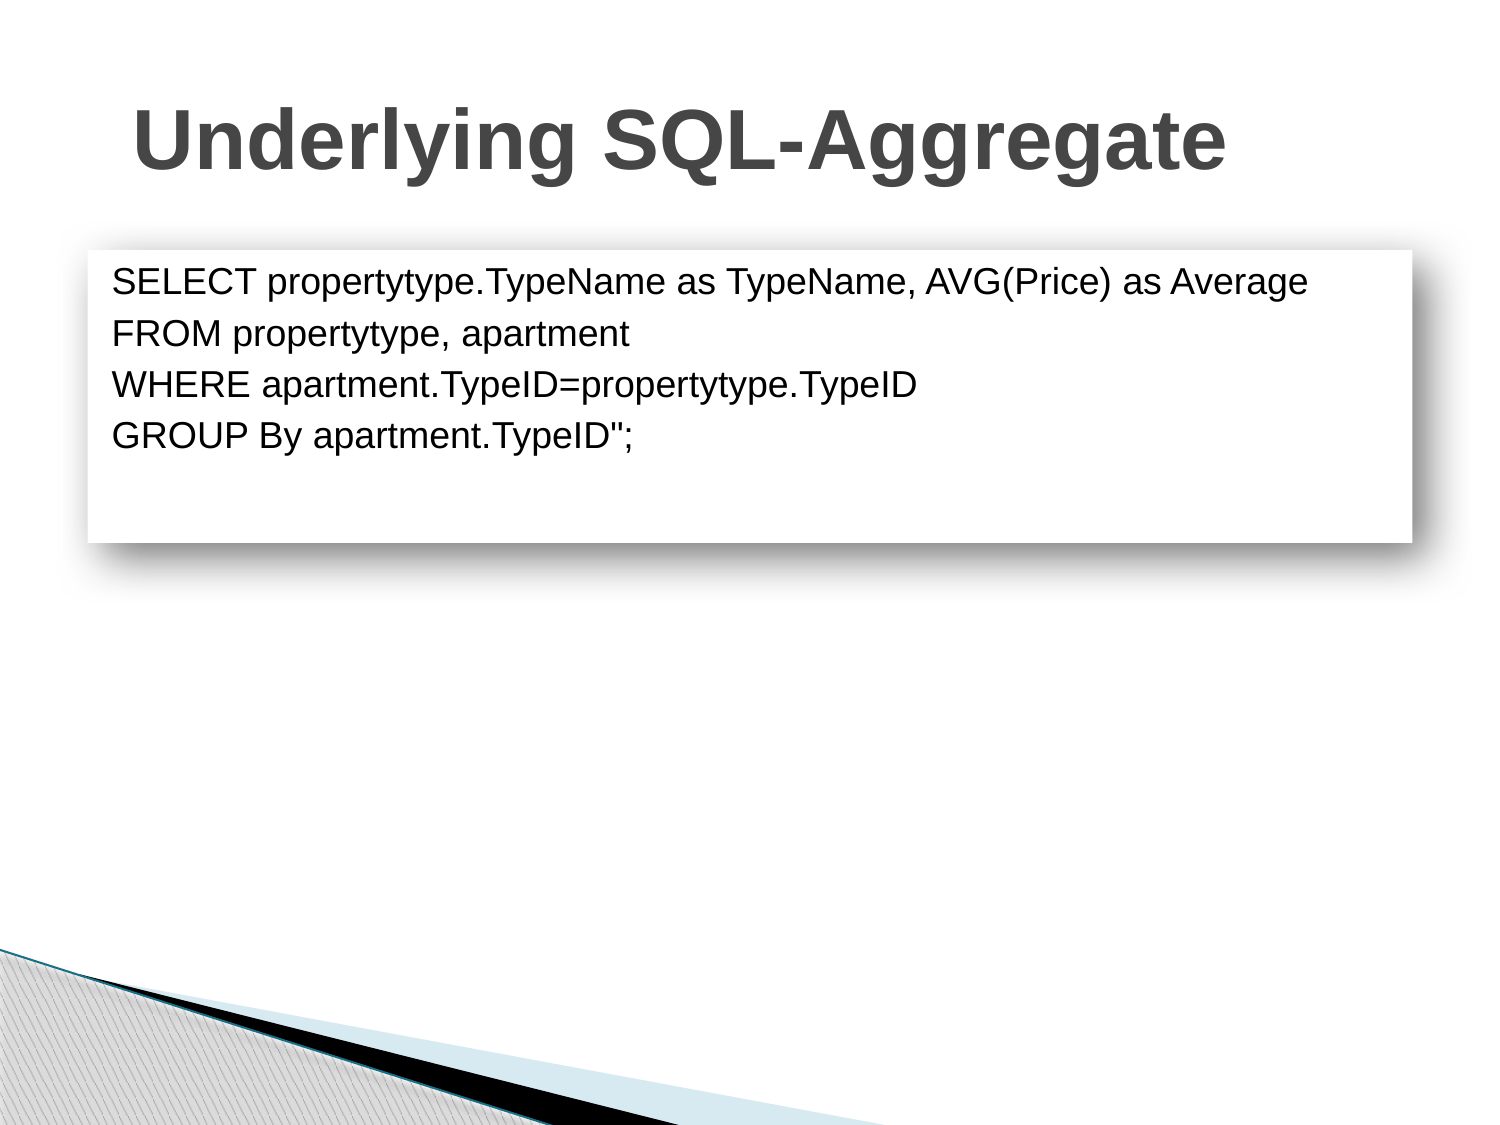

Underlying SQL-Aggregate
SELECT propertytype.TypeName as TypeName, AVG(Price) as Average
FROM propertytype, apartment
WHERE apartment.TypeID=propertytype.TypeID
GROUP By apartment.TypeID";